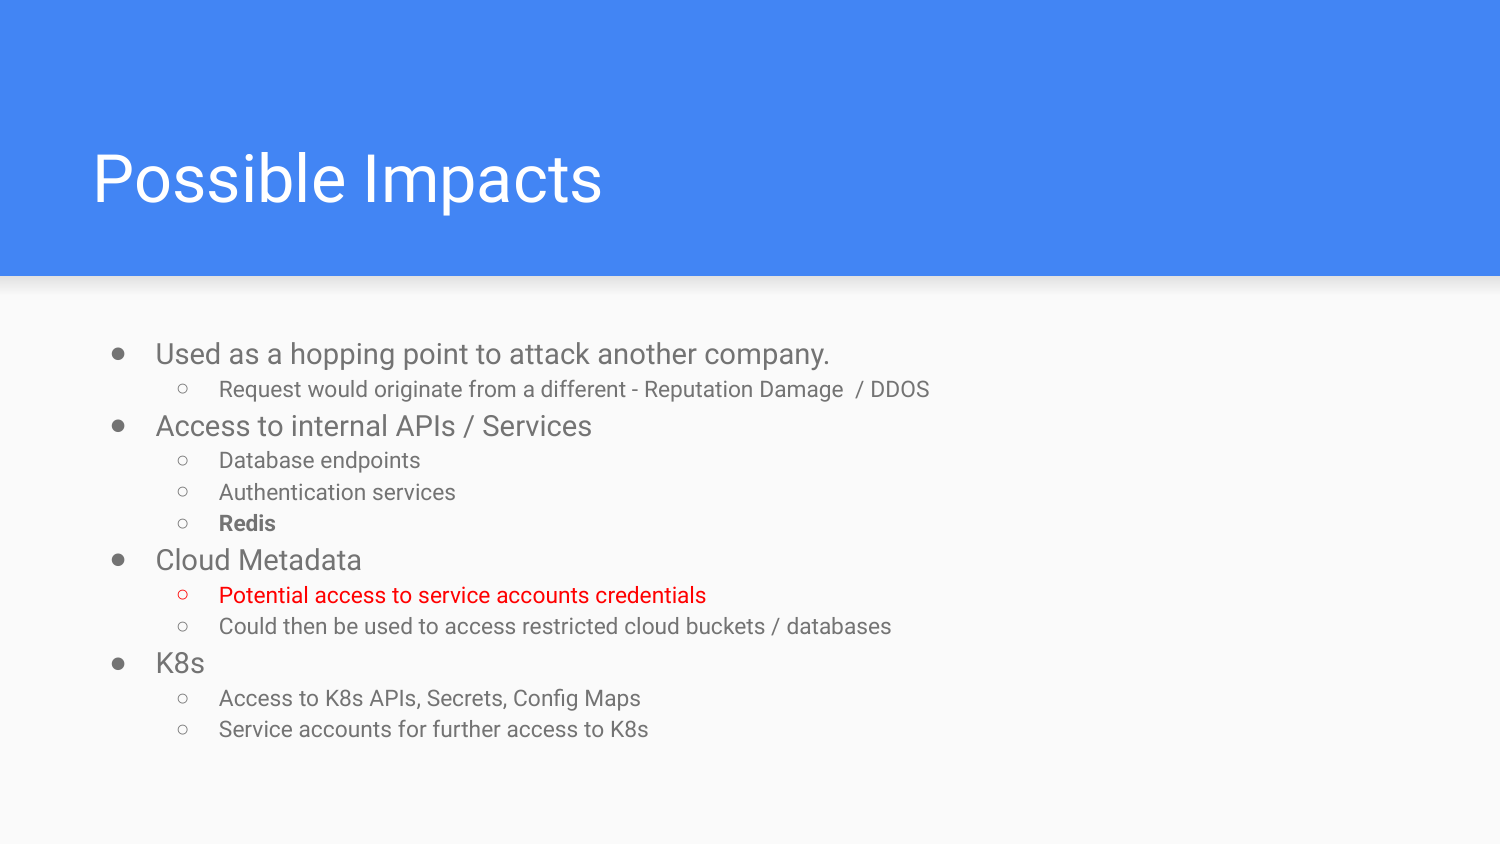

# Possible Impacts
Used as a hopping point to attack another company.
Request would originate from a different - Reputation Damage  / DDOS
Access to internal APIs / Services
Database endpoints
Authentication services
Redis
Cloud Metadata
Potential access to service accounts credentials
Could then be used to access restricted cloud buckets / databases
K8s
Access to K8s APIs, Secrets, Config Maps
Service accounts for further access to K8s